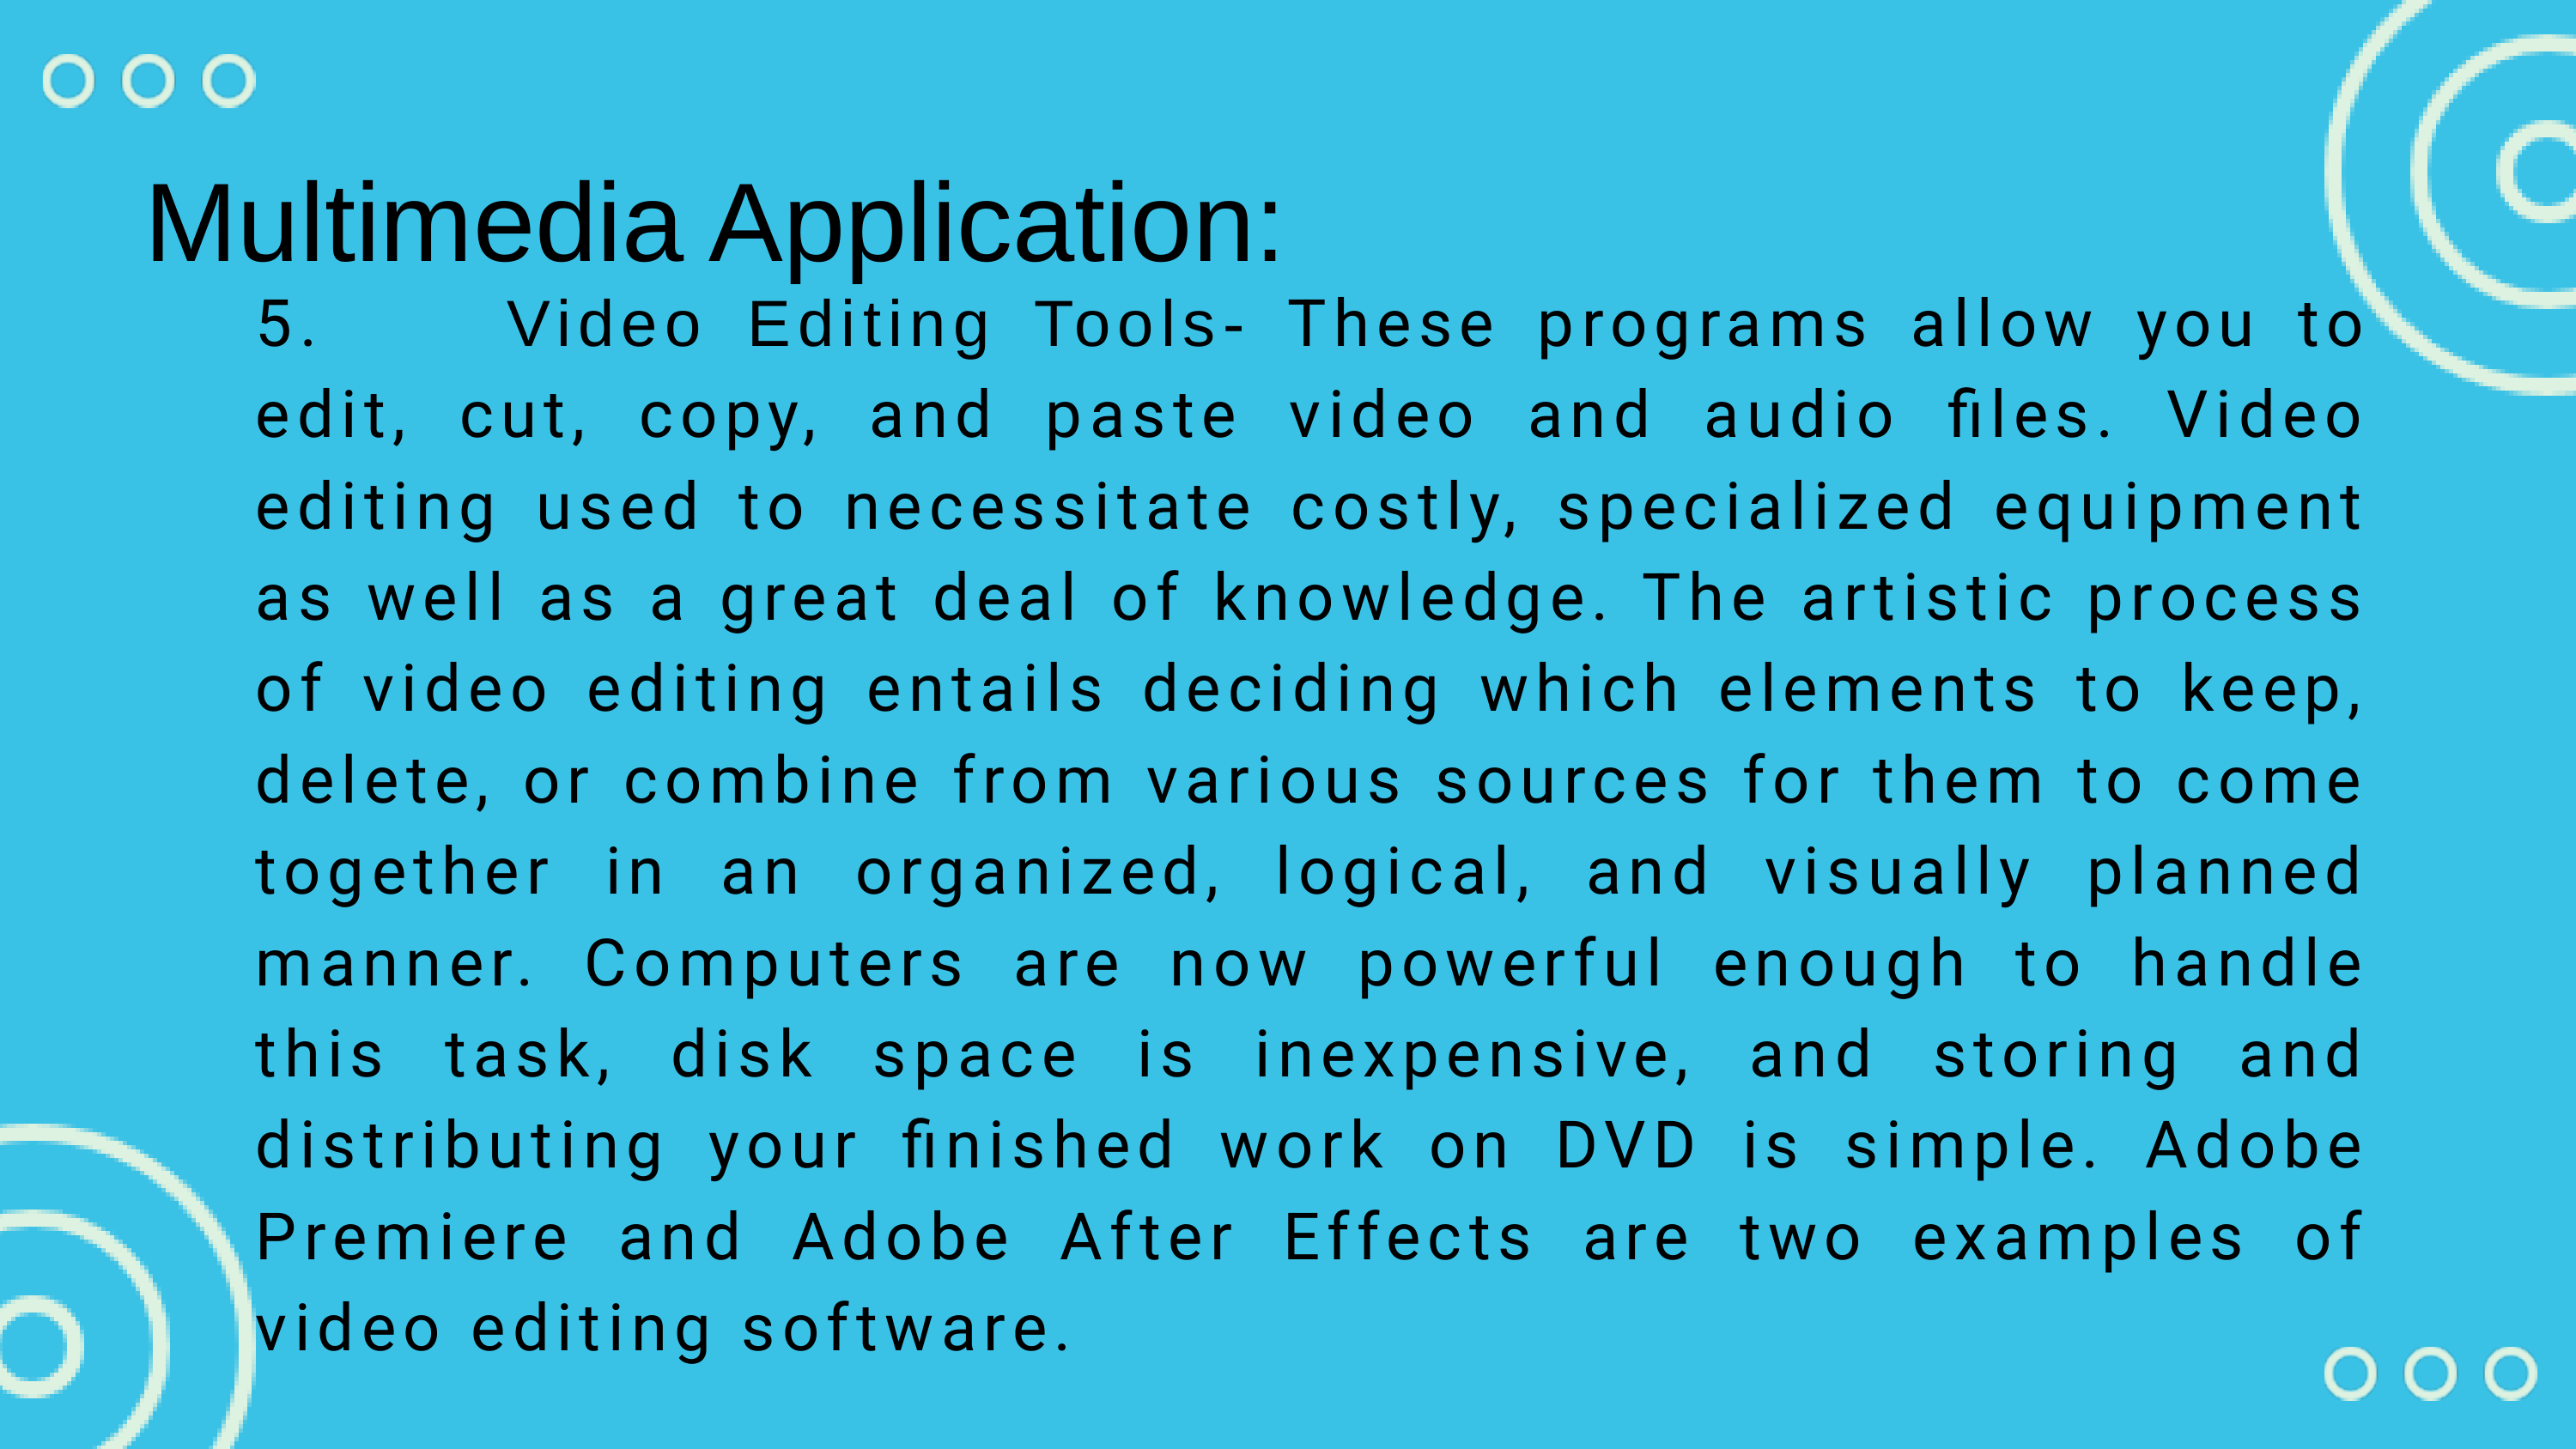

Multimedia Application:
5.     Video Editing Tools- These programs allow you to edit, cut, copy, and paste video and audio files. Video editing used to necessitate costly, specialized equipment as well as a great deal of knowledge. The artistic process of video editing entails deciding which elements to keep, delete, or combine from various sources for them to come together in an organized, logical, and visually planned manner. Computers are now powerful enough to handle this task, disk space is inexpensive, and storing and distributing your finished work on DVD is simple. Adobe Premiere and Adobe After Effects are two examples of video editing software.